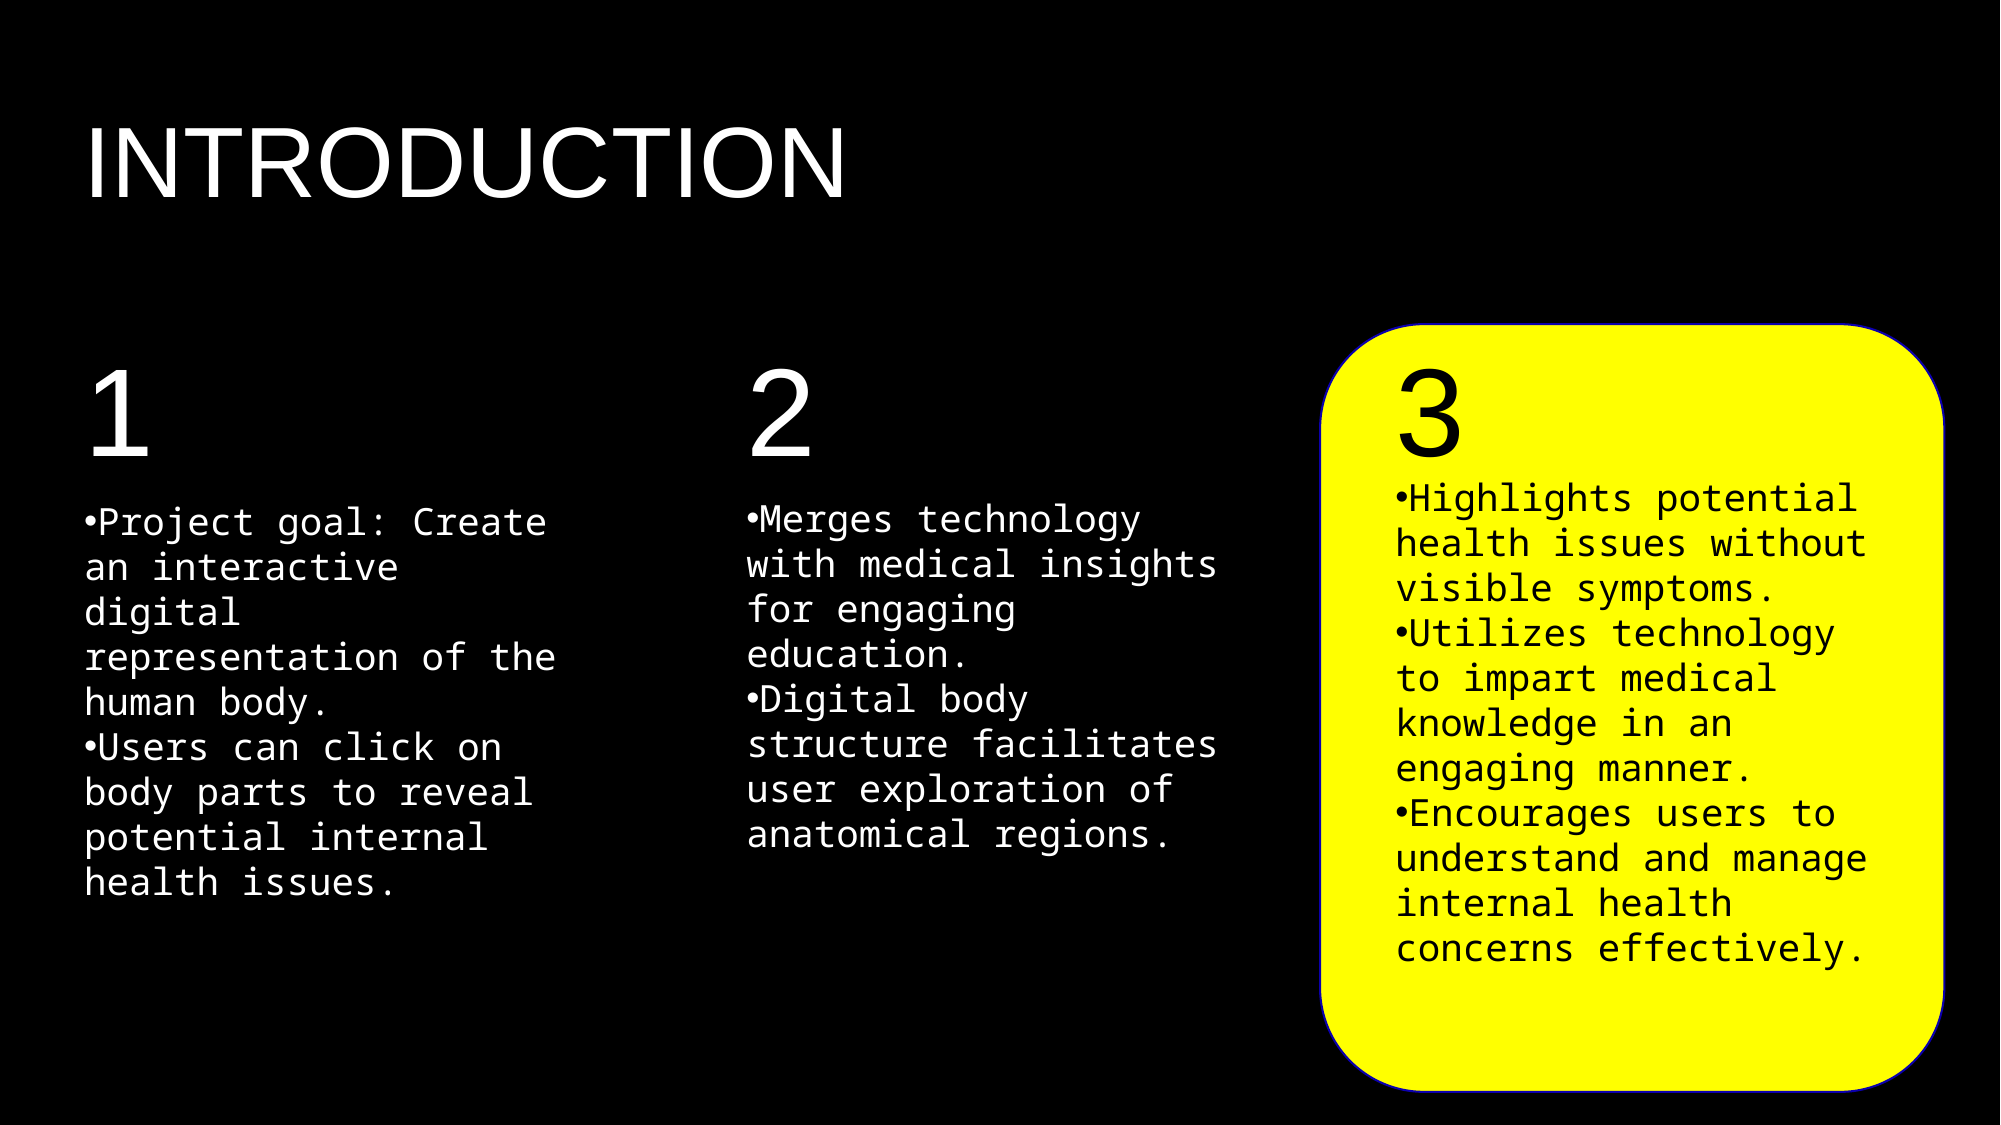

INTRODUCTION
2
3
1

Highlights potential health issues without visible symptoms.
Utilizes technology to impart medical knowledge in an engaging manner.
Encourages users to understand and manage internal health concerns effectively.

Merges technology with medical insights for engaging education.
Digital body structure facilitates user exploration of anatomical regions.

Project goal: Create an interactive digital representation of the human body.
Users can click on body parts to reveal potential internal health issues.